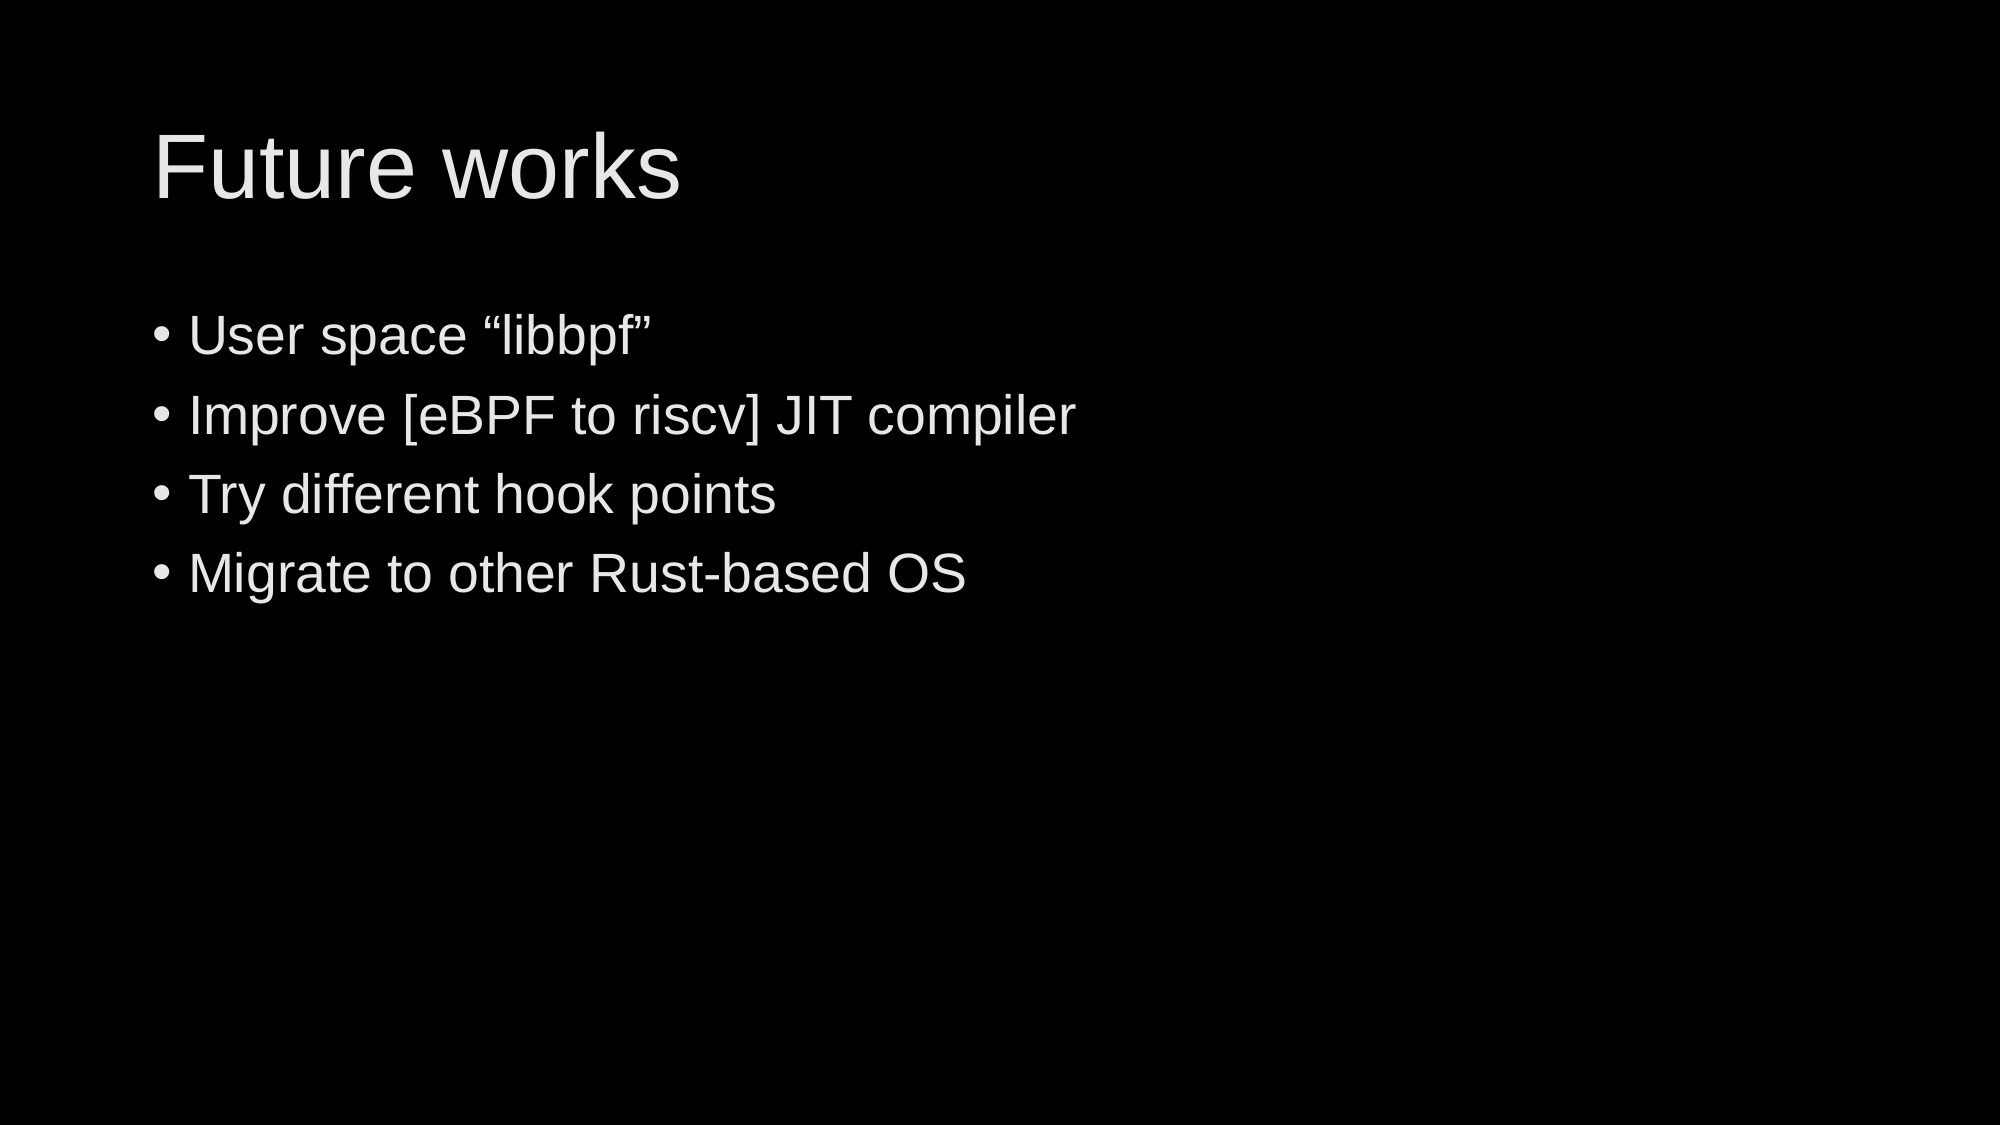

# Future works
User space “libbpf”
Improve [eBPF to riscv] JIT compiler
Try different hook points
Migrate to other Rust-based OS